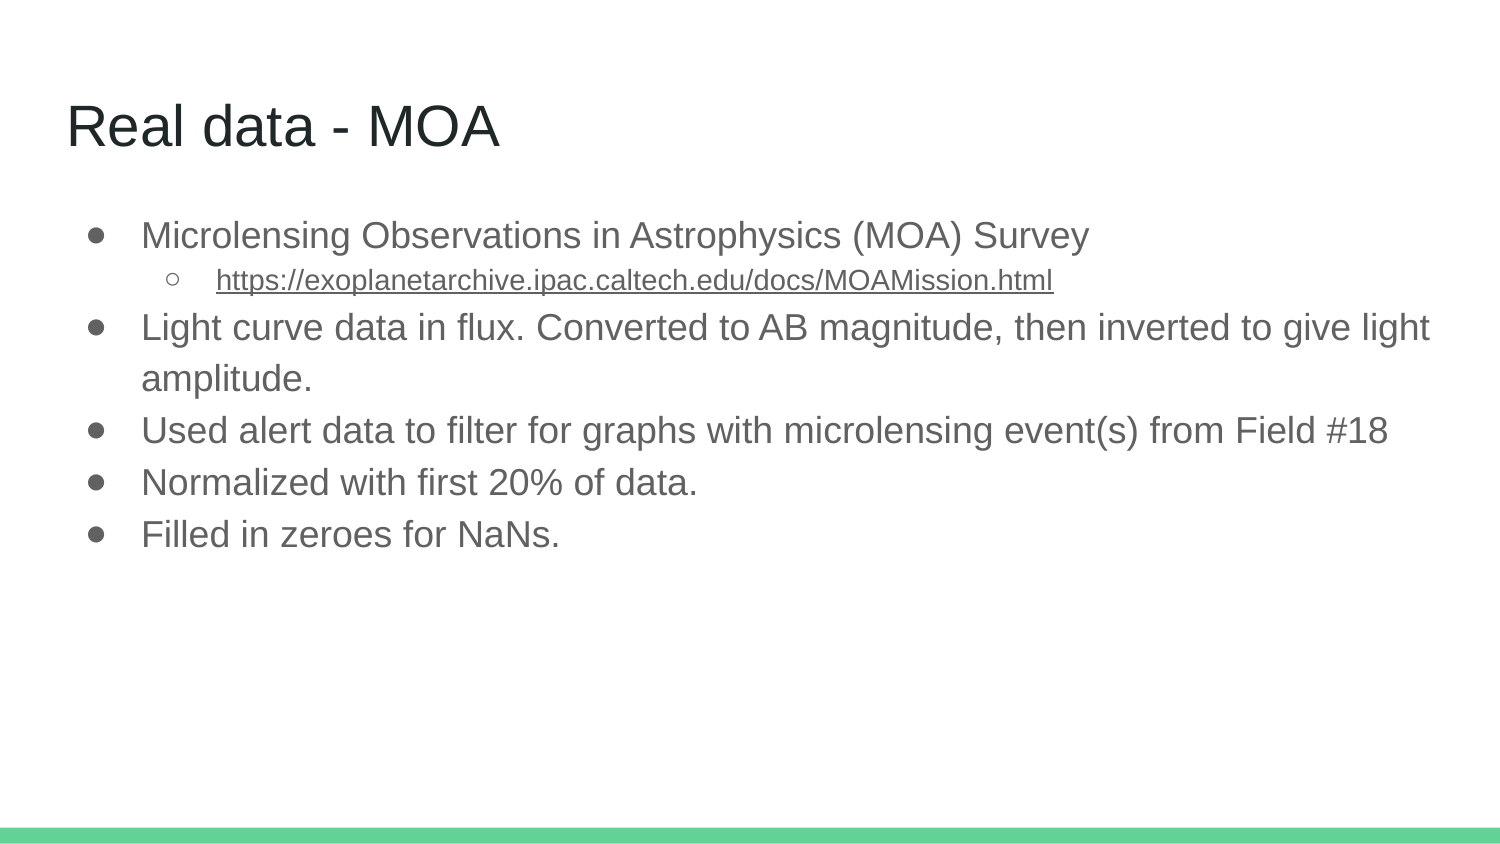

# Real data - MOA
Microlensing Observations in Astrophysics (MOA) Survey
https://exoplanetarchive.ipac.caltech.edu/docs/MOAMission.html
Light curve data in flux. Converted to AB magnitude, then inverted to give light amplitude.
Used alert data to filter for graphs with microlensing event(s) from Field #18
Normalized with first 20% of data.
Filled in zeroes for NaNs.